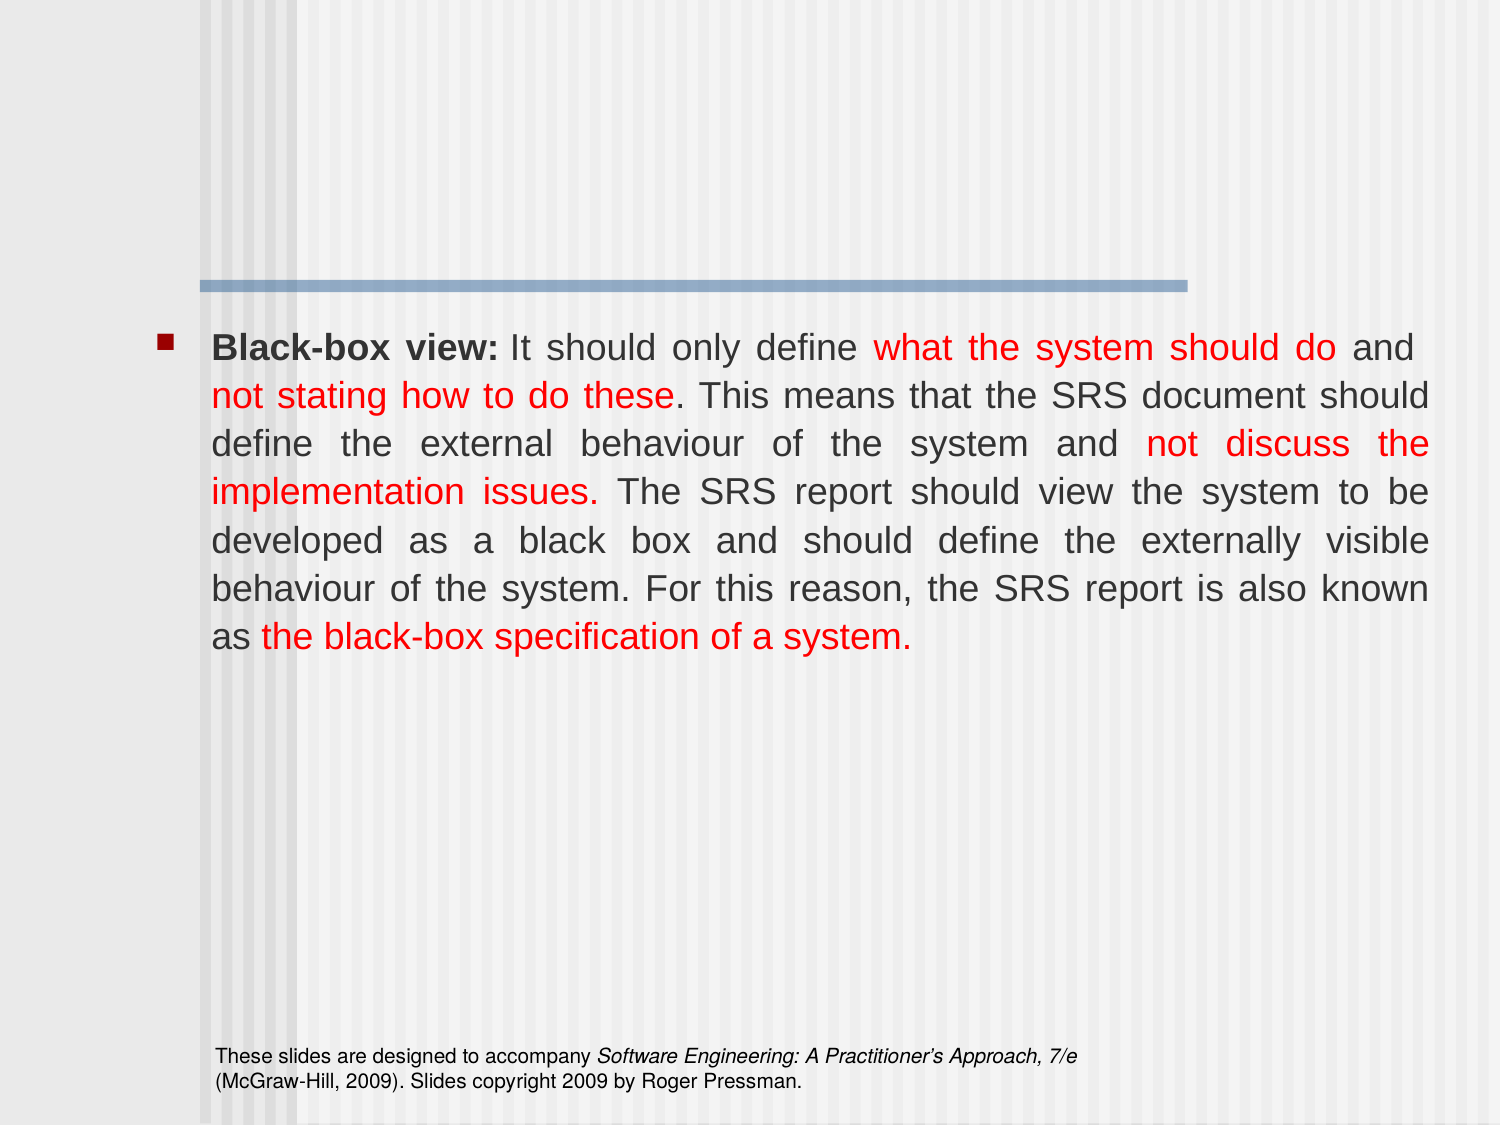

Black-box view: It should only define what the system should do and  not stating how to do these. This means that the SRS document should define the external behaviour of the system and not discuss the implementation issues. The SRS report should view the system to be developed as a black box and should define the externally visible behaviour of the system. For this reason, the SRS report is also known as the black-box specification of a system.
These slides are designed to accompany Software Engineering: A Practitioner’s Approach, 7/e (McGraw-Hill, 2009). Slides copyright 2009 by Roger Pressman.
25